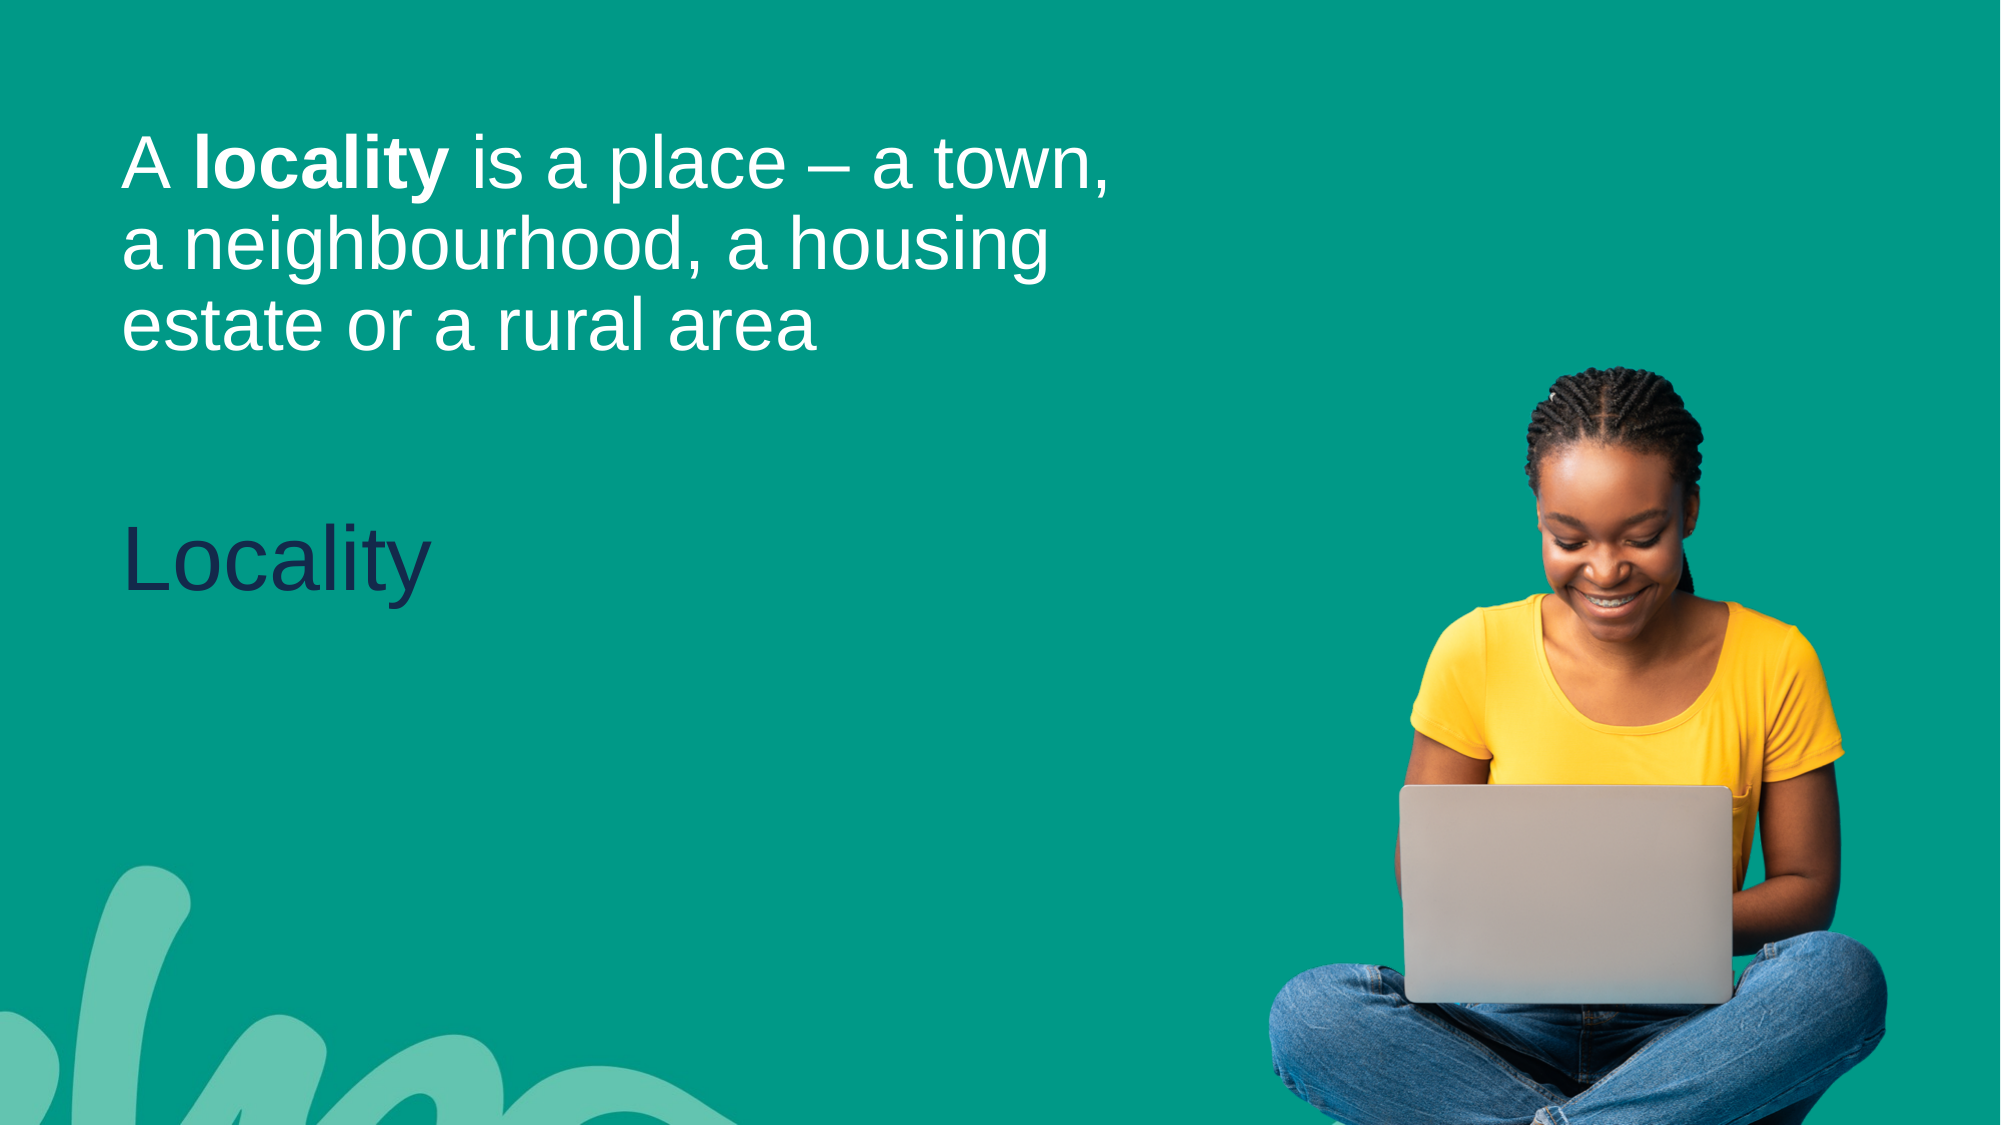

# A locality is a place – a town, a neighbourhood, a housing estate or a rural area
Locality